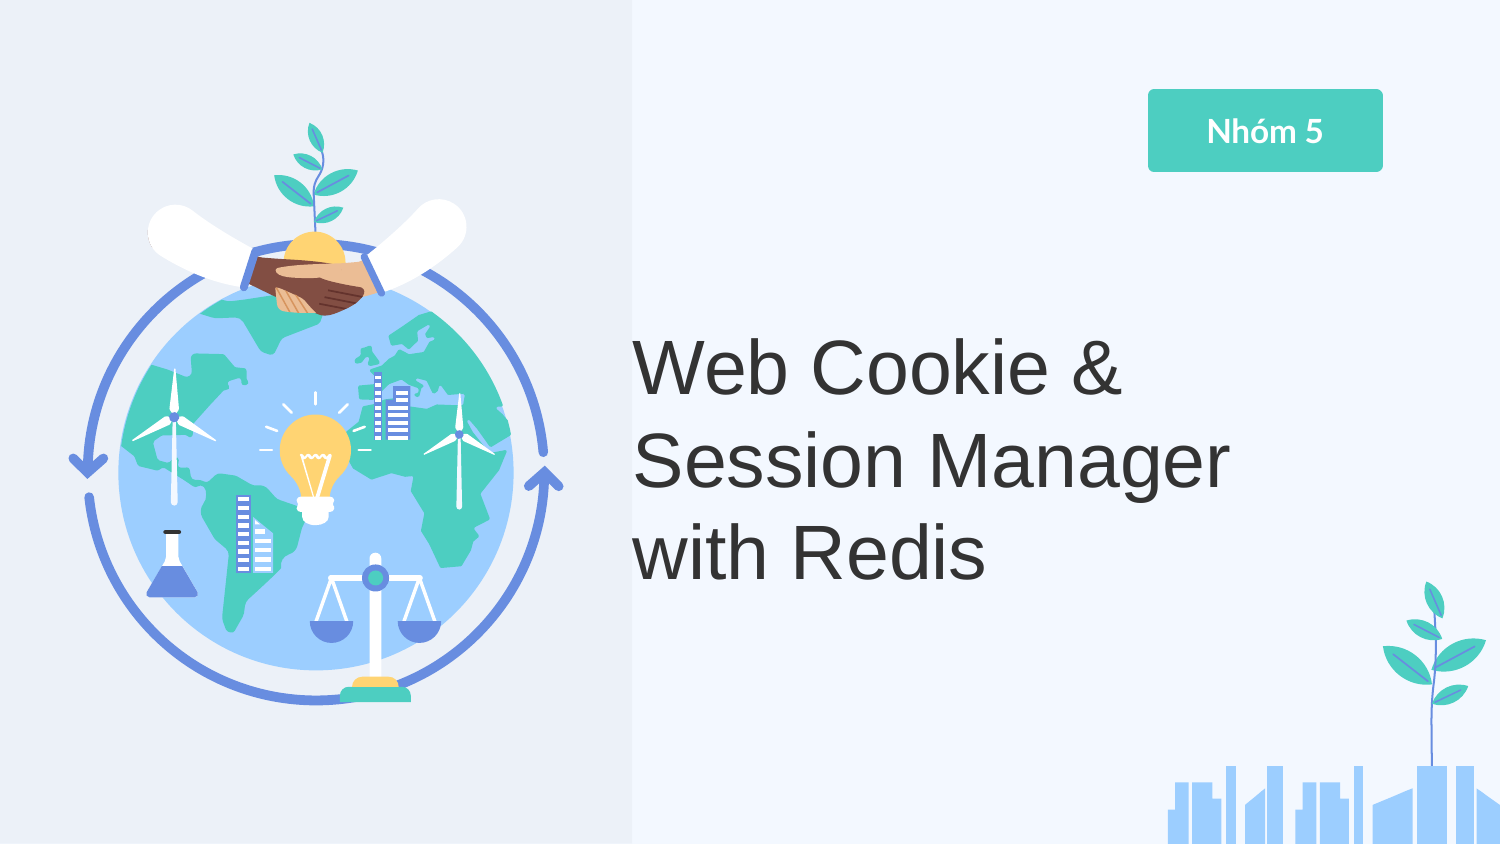

Nhóm 5

# Web Cookie & Session Manager with Redis